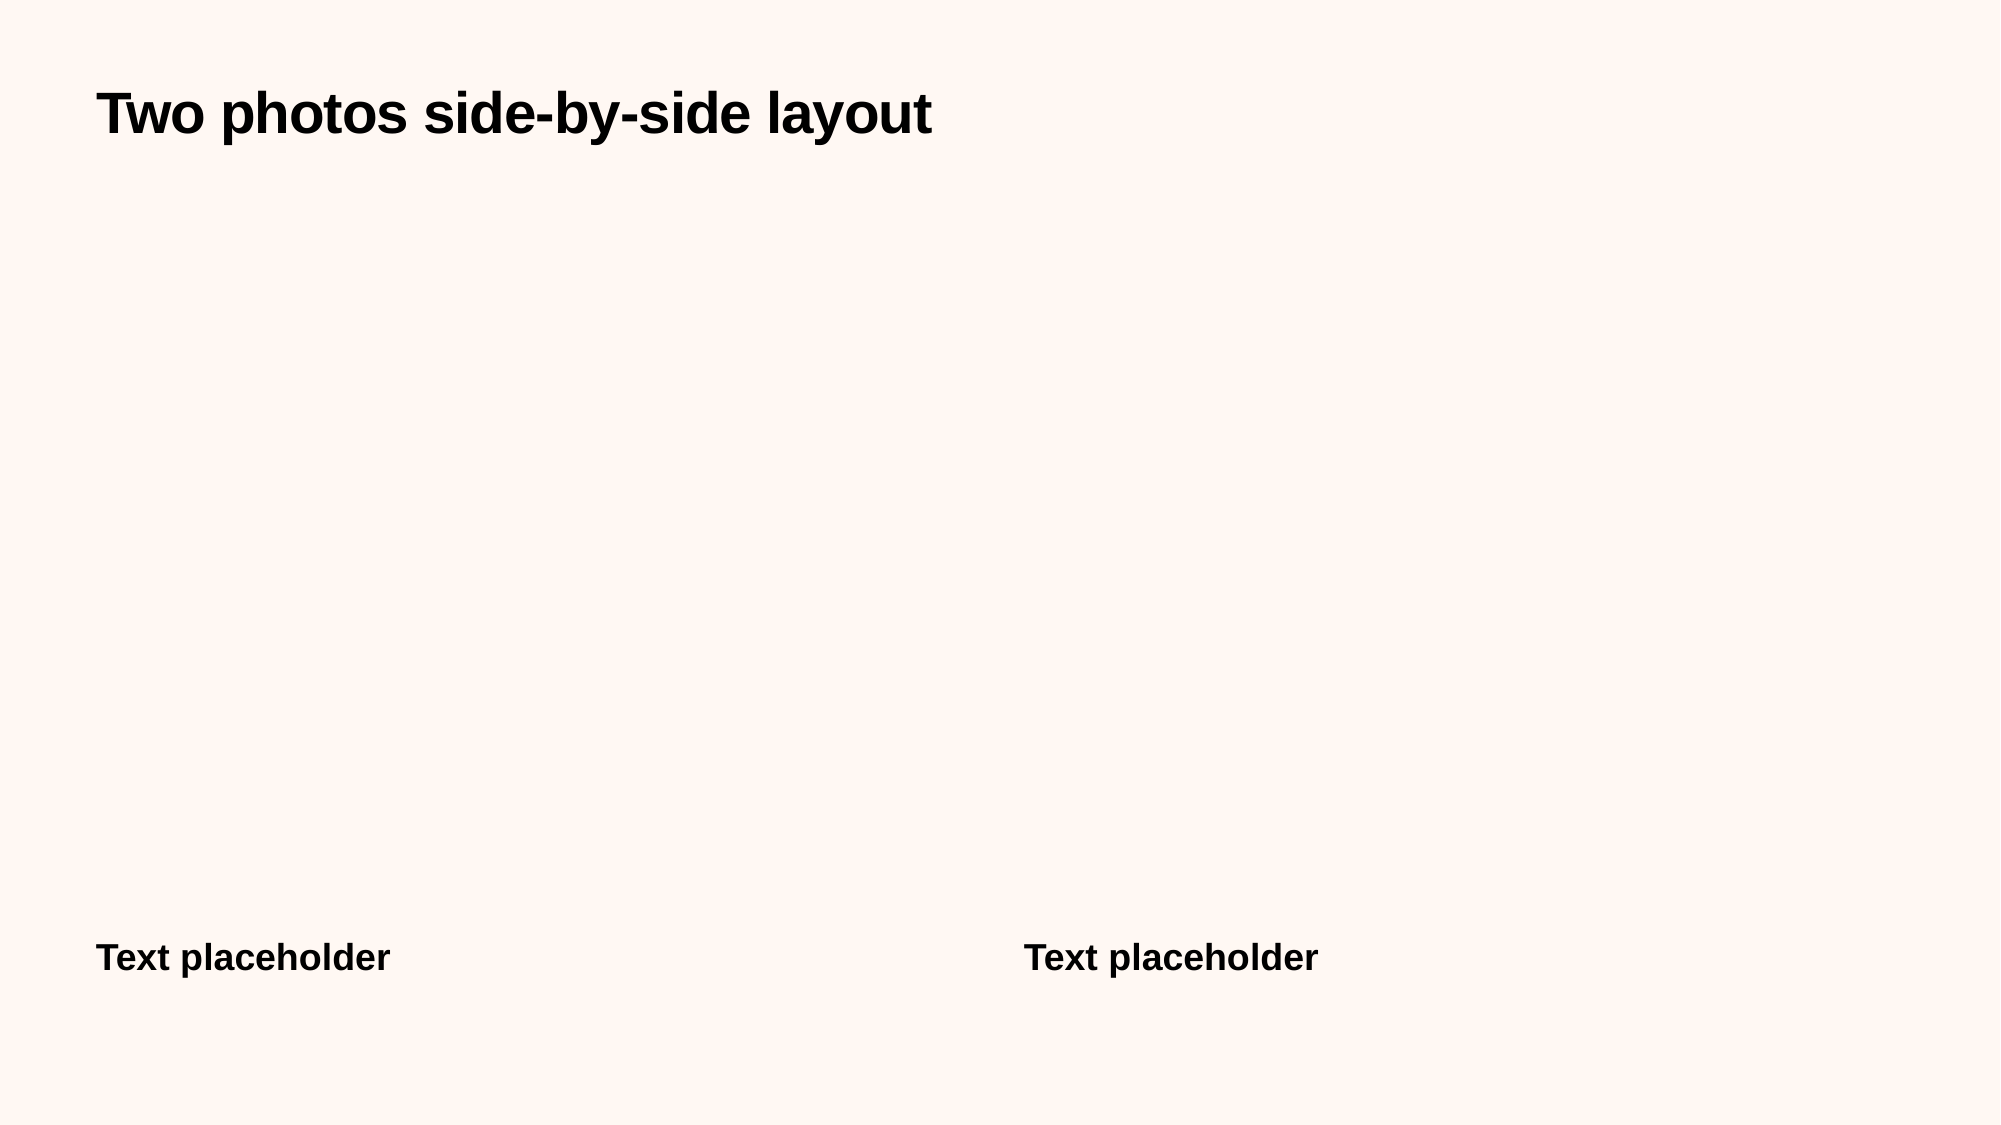

# Two photos side-by-side layout

Text placeholder
Text placeholder